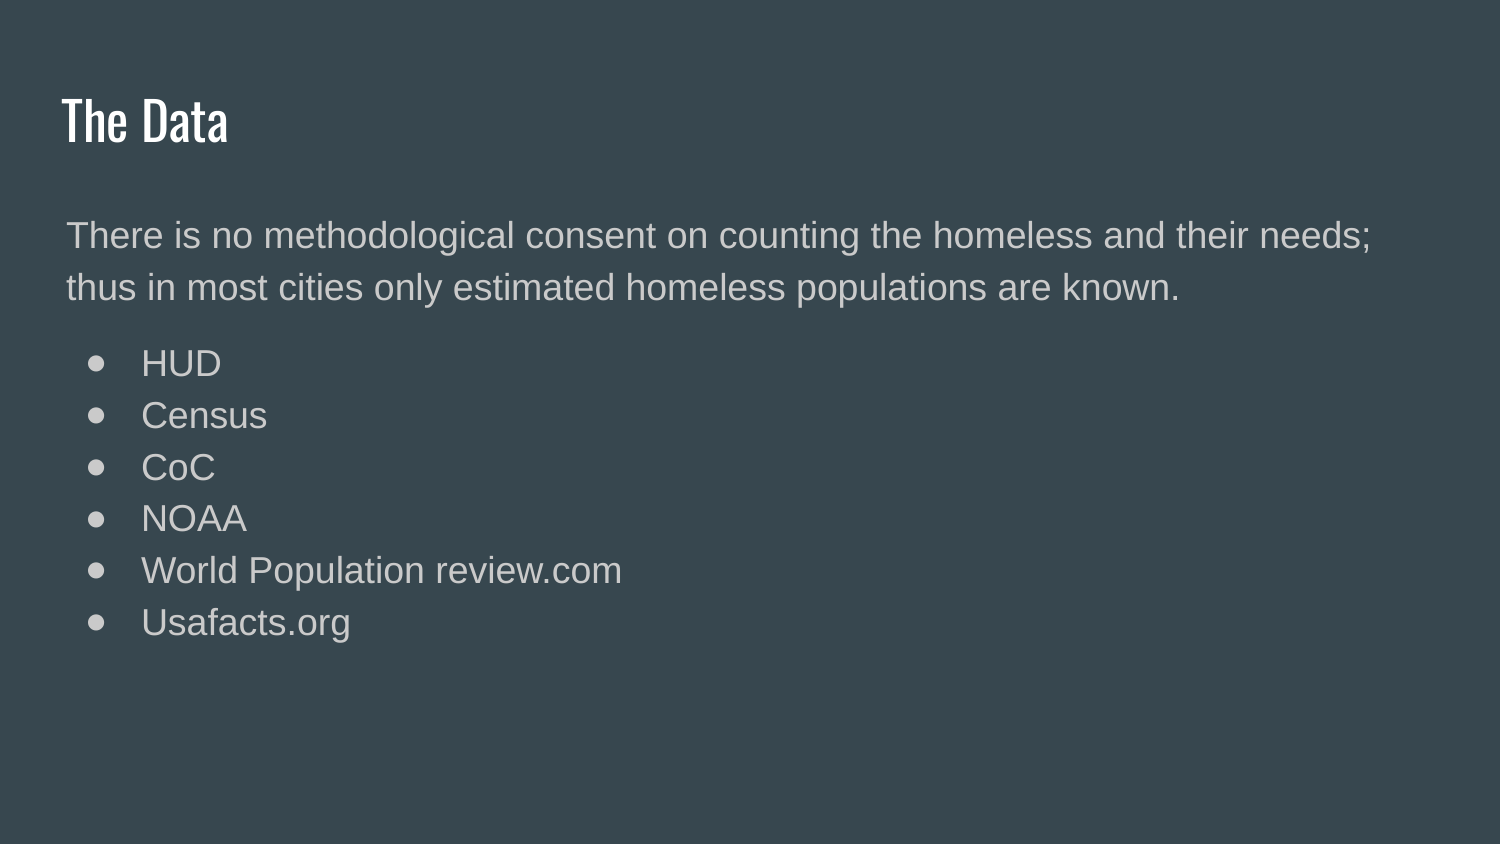

# The Data
There is no methodological consent on counting the homeless and their needs; thus in most cities only estimated homeless populations are known.
HUD
Census
CoC
NOAA
World Population review.com
Usafacts.org